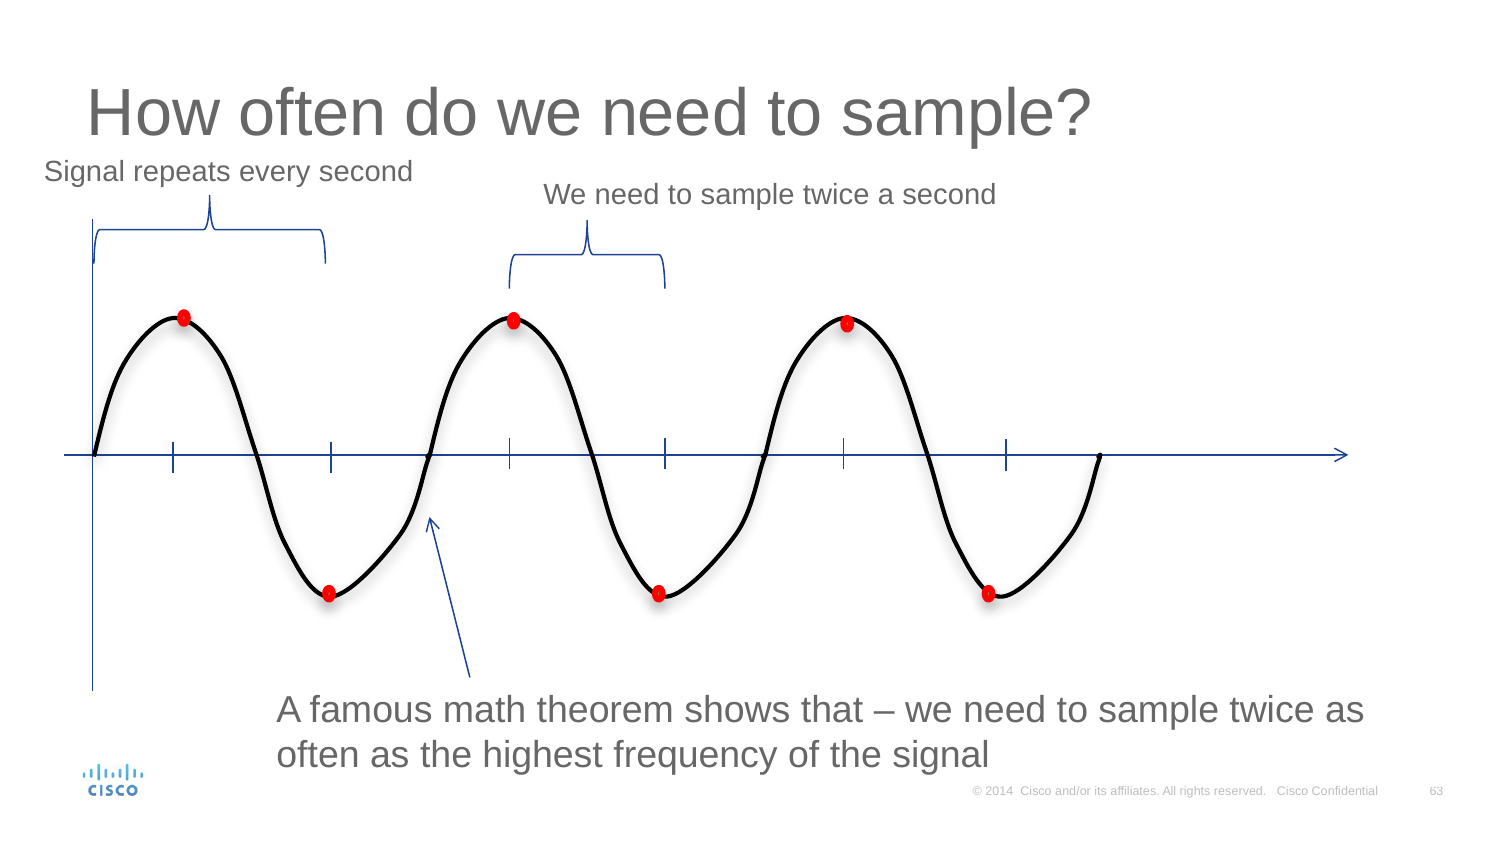

# How often do we need to sample?

Signal repeats every second
We need to sample twice a second

A famous math theorem shows that – we need to sample twice as often as the highest frequency of the signal